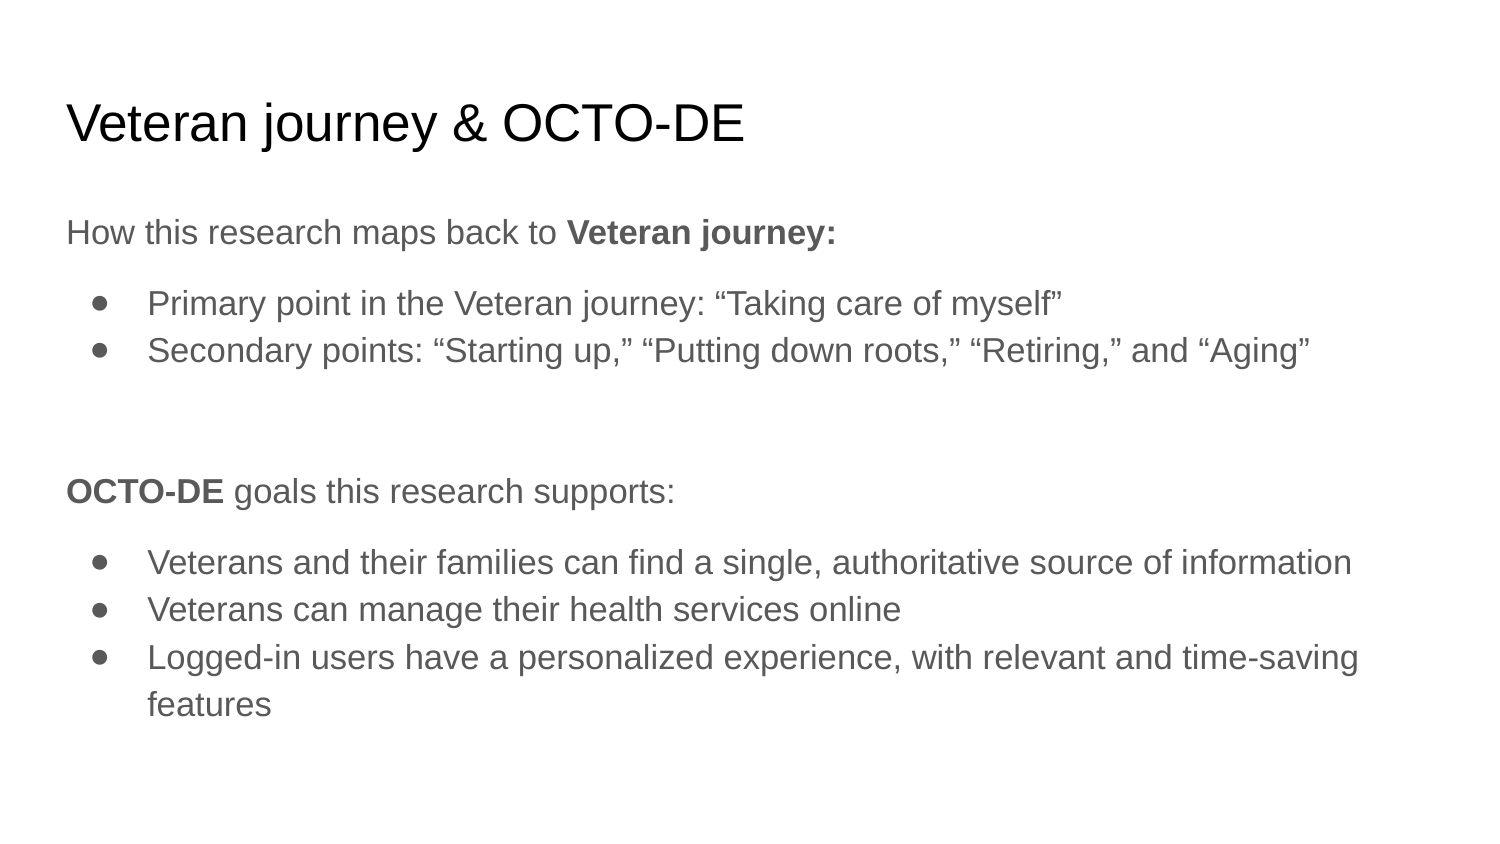

# Veteran journey & OCTO-DE

How this research maps back to Veteran journey:
Primary point in the Veteran journey: “Taking care of myself”
Secondary points: “Starting up,” “Putting down roots,” “Retiring,” and “Aging”

OCTO-DE goals this research supports:
Veterans and their families can find a single, authoritative source of information
Veterans can manage their health services online
Logged-in users have a personalized experience, with relevant and time-saving features